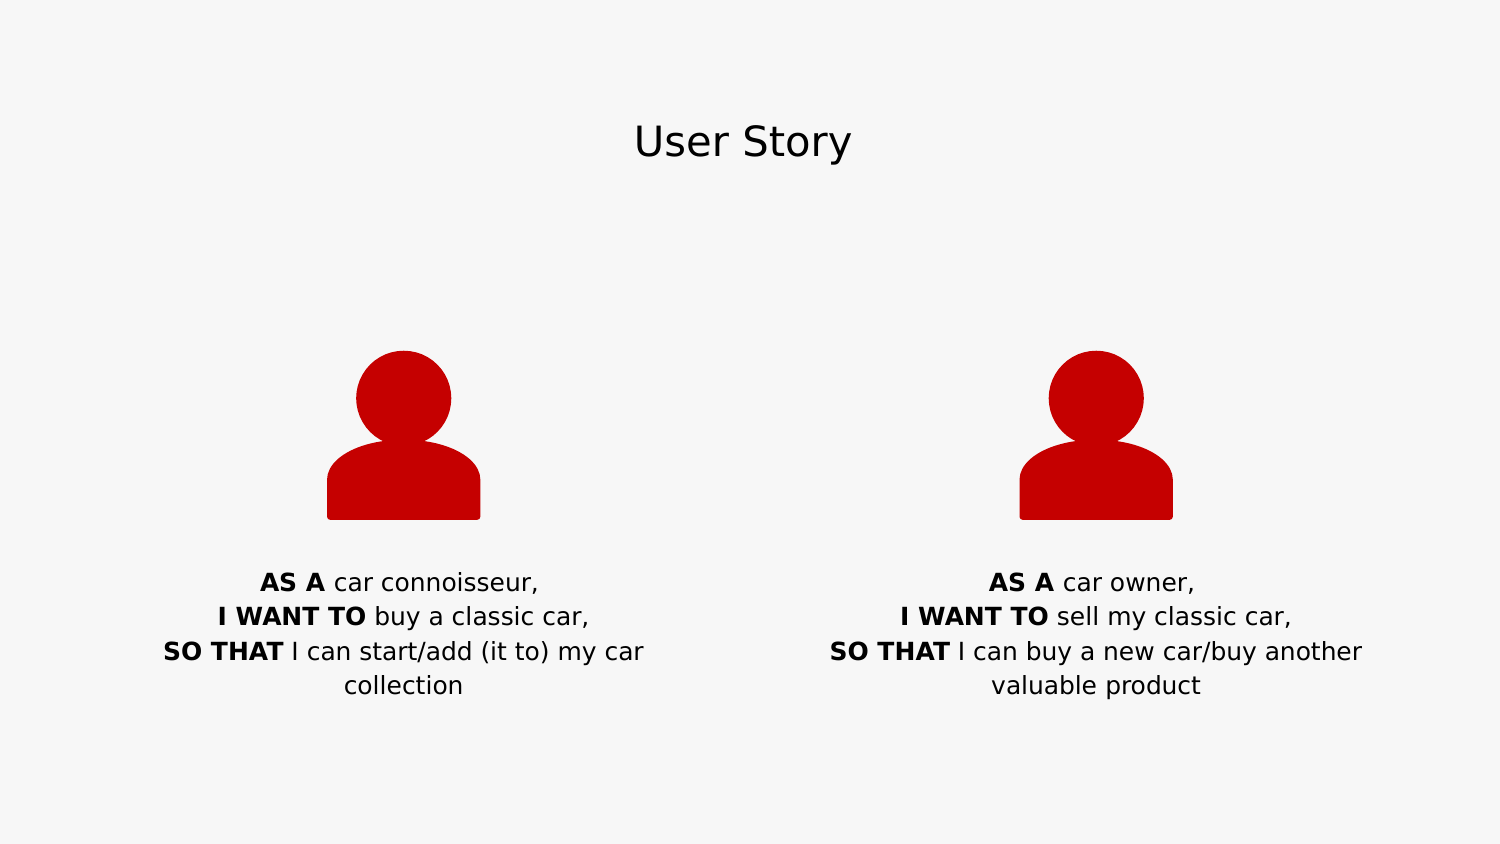

# User Story

AS A car connoisseur,
I WANT TO buy a classic car,
SO THAT I can start/add (it to) my car collection
AS A car owner,
I WANT TO sell my classic car,
SO THAT I can buy a new car/buy another valuable product